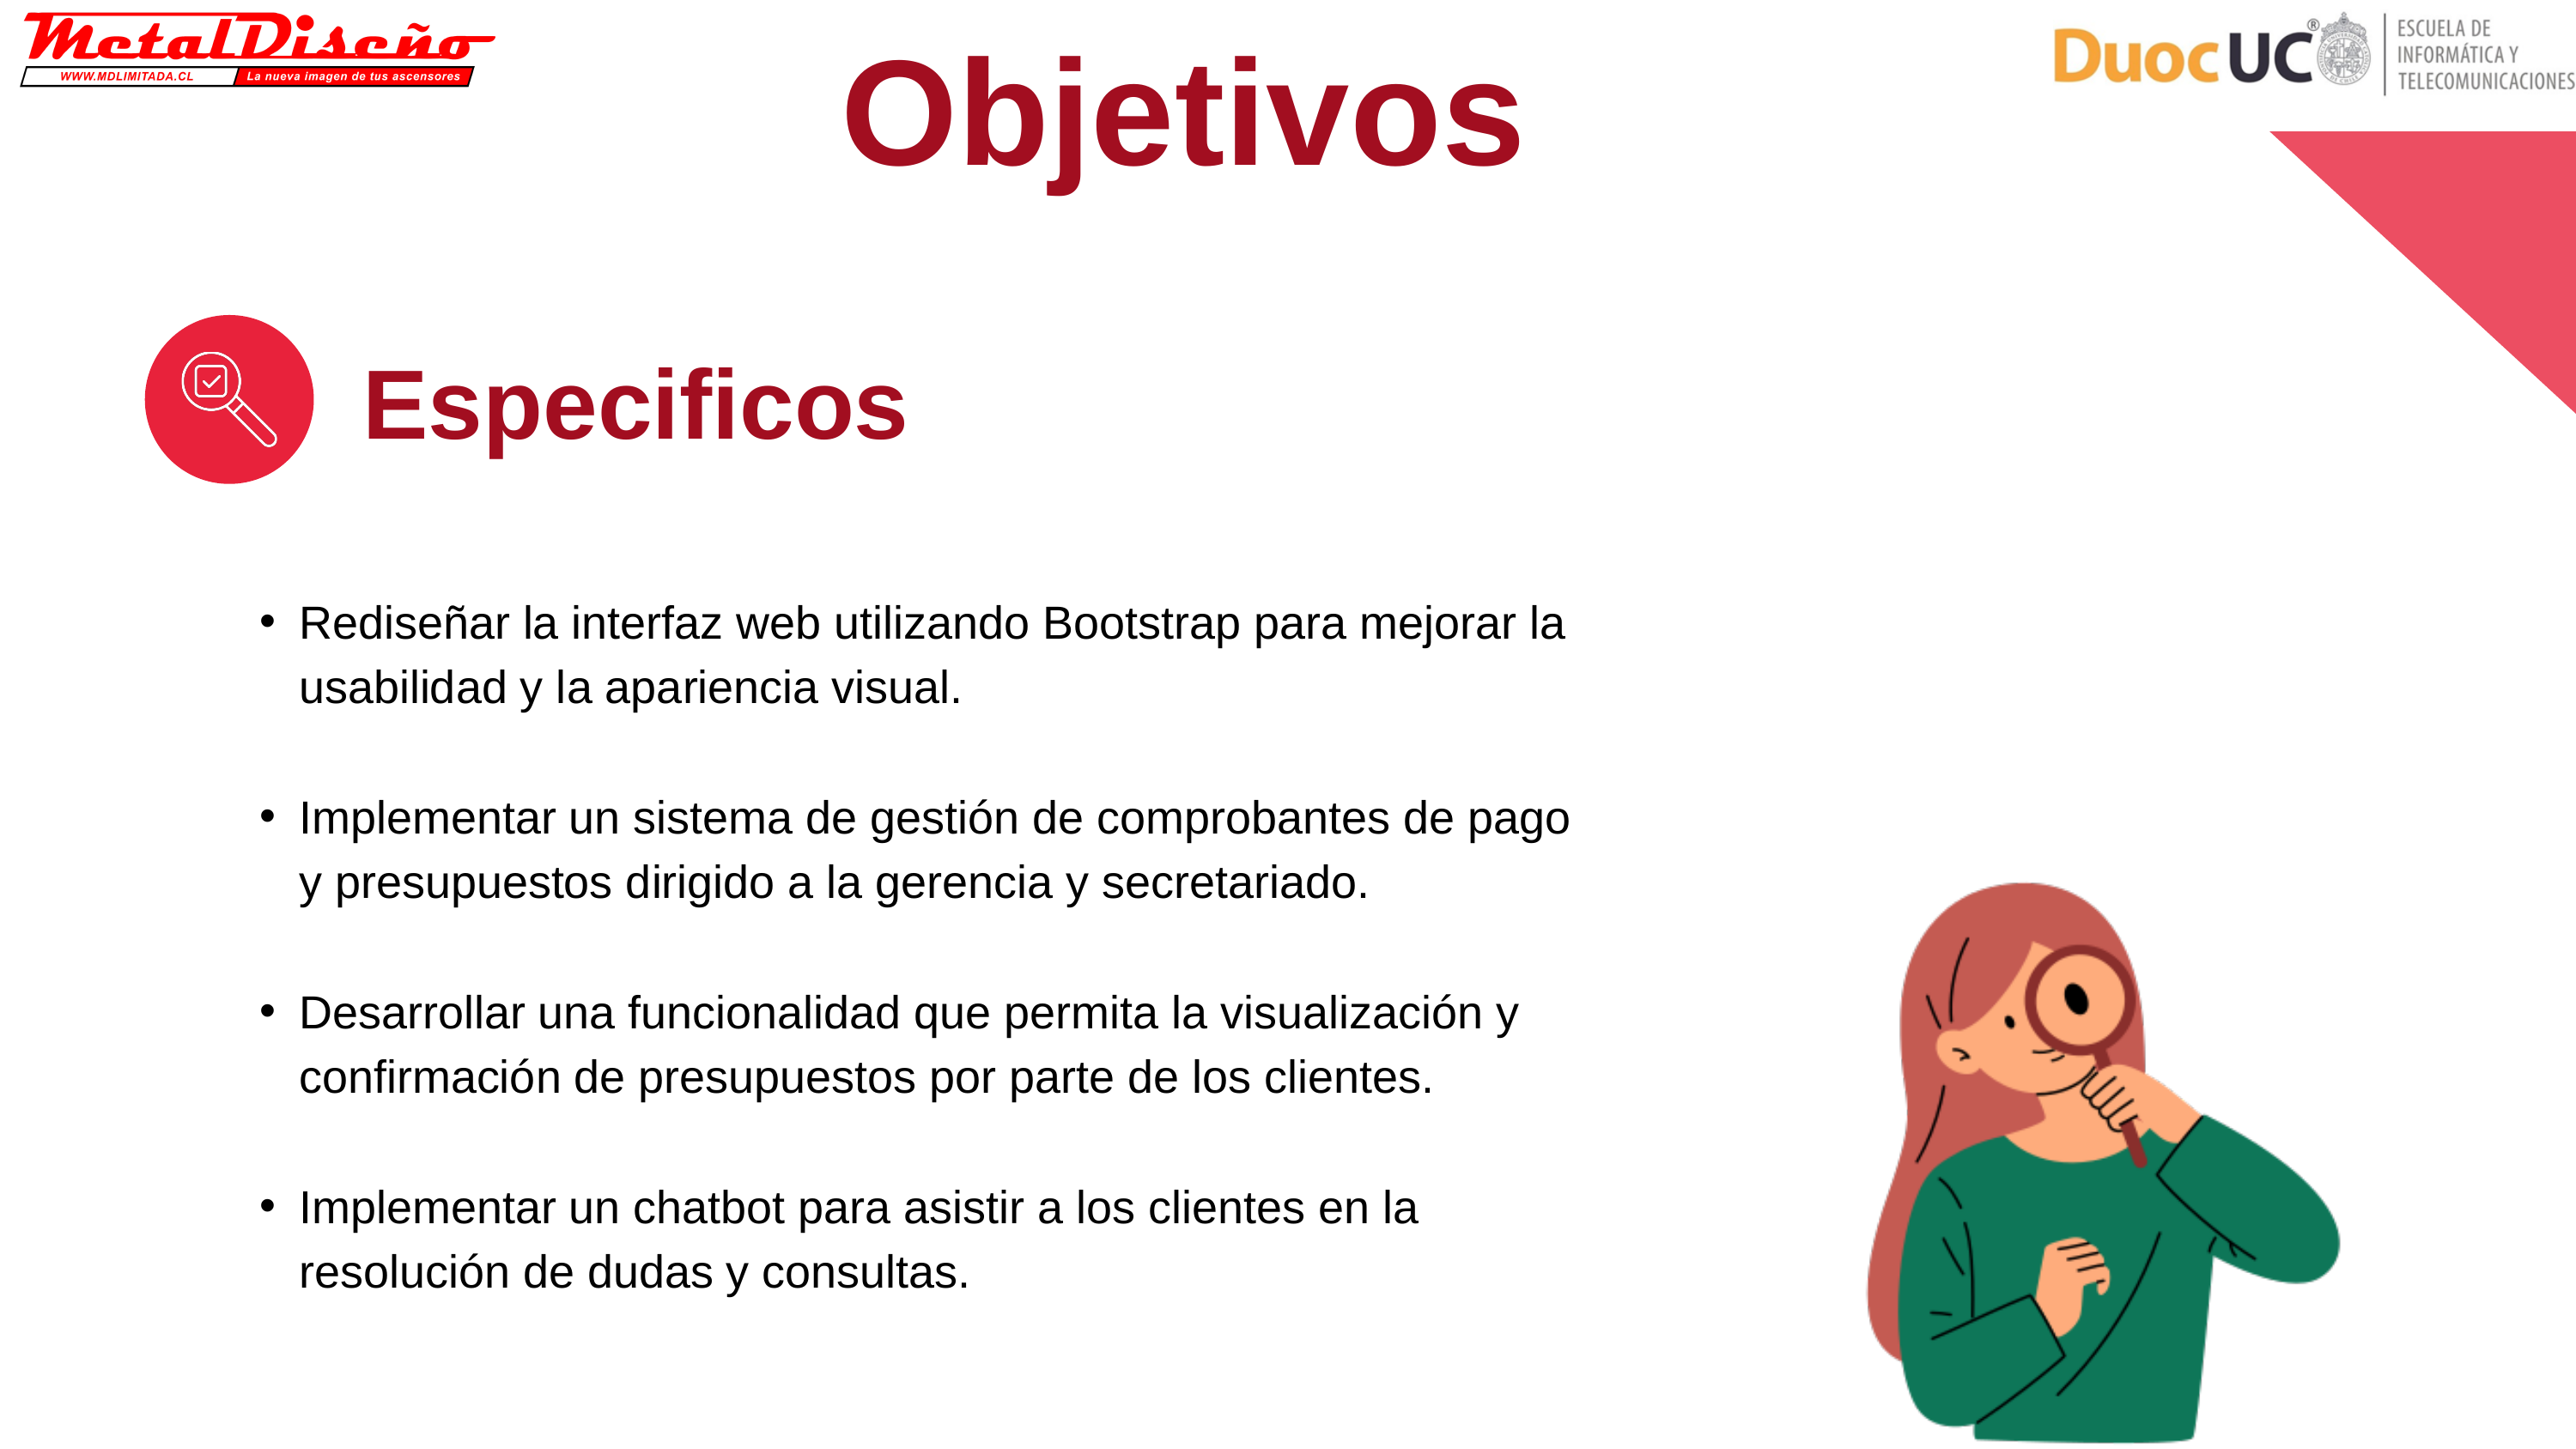

Objetivos

Especificos

Rediseñar la interfaz web utilizando Bootstrap para mejorar la usabilidad y la apariencia visual.

Implementar un sistema de gestión de comprobantes de pago y presupuestos dirigido a la gerencia y secretariado.

Desarrollar una funcionalidad que permita la visualización y confirmación de presupuestos por parte de los clientes.

Implementar un chatbot para asistir a los clientes en la resolución de dudas y consultas.